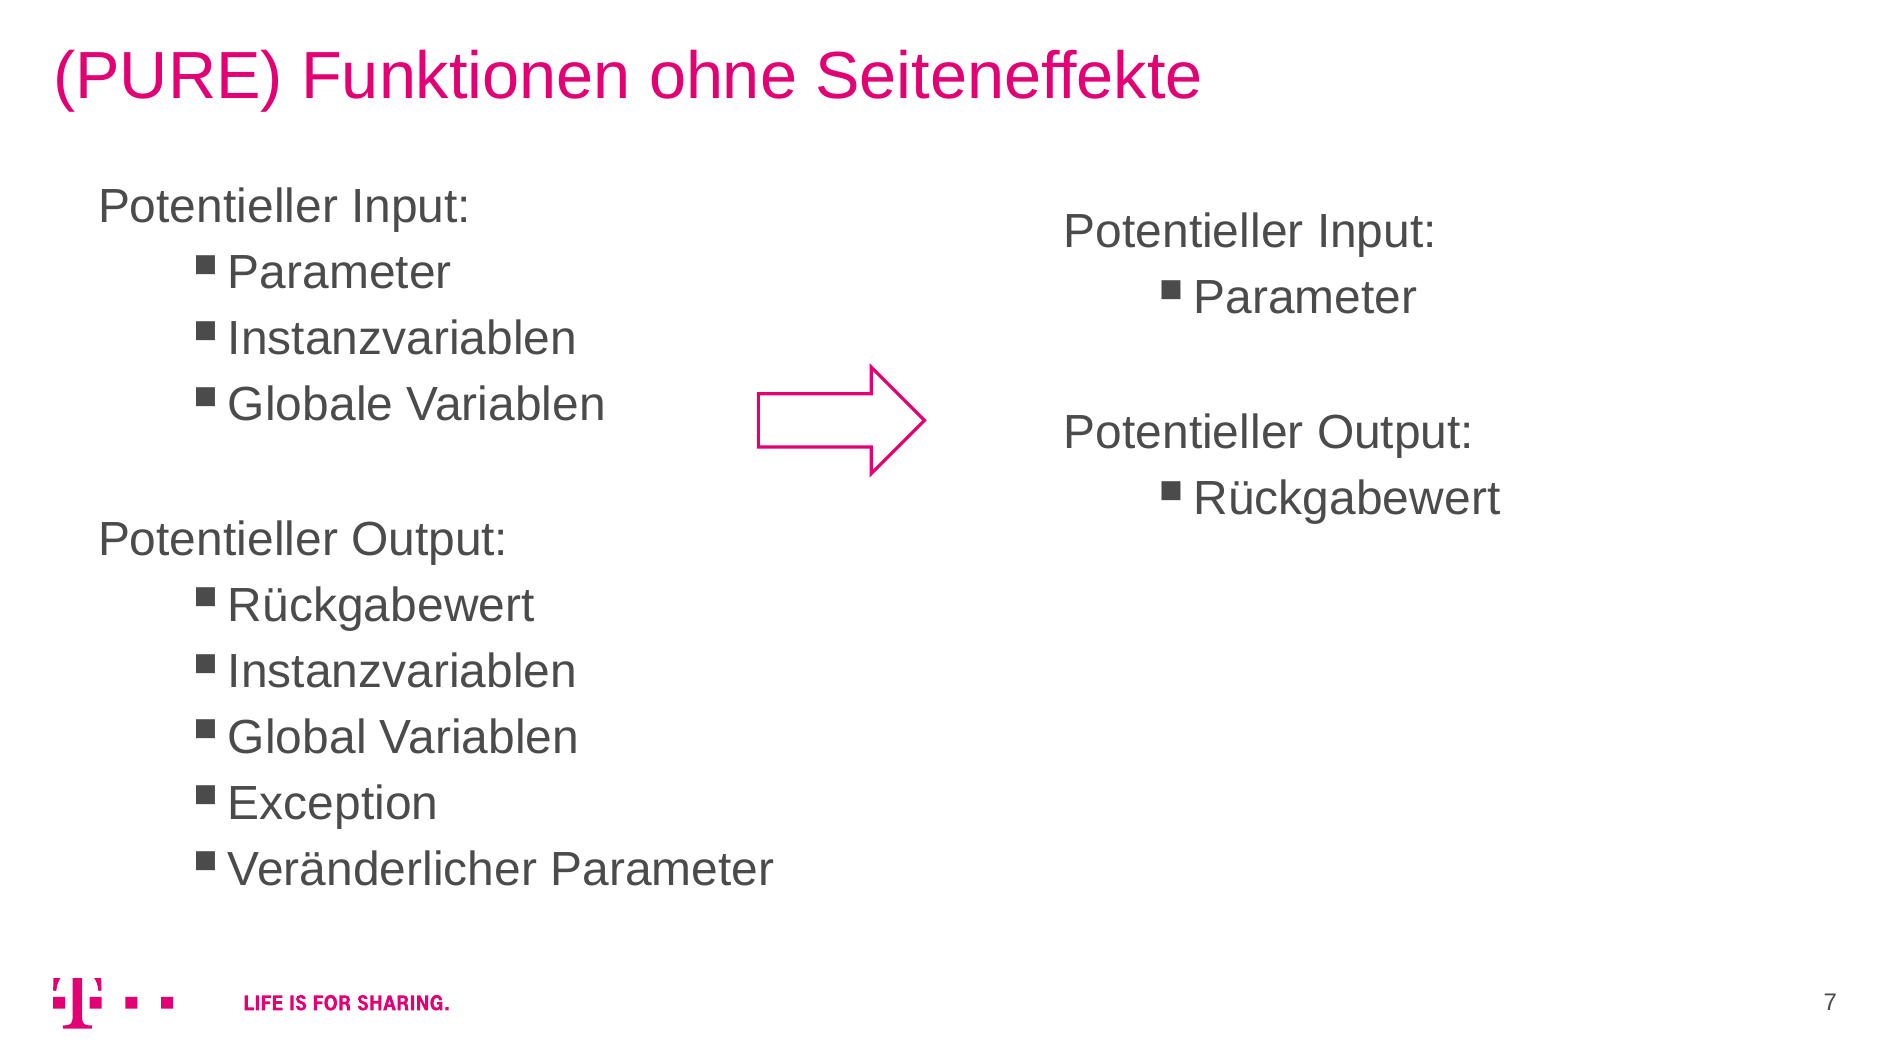

# (PURE) Funktionen ohne Seiteneffekte
Potentieller Input:
Parameter
Instanzvariablen
Globale Variablen

Potentieller Output:
Rückgabewert
Instanzvariablen
Global Variablen
Exception
Veränderlicher Parameter
Potentieller Input:
Parameter

Potentieller Output:
Rückgabewert

7